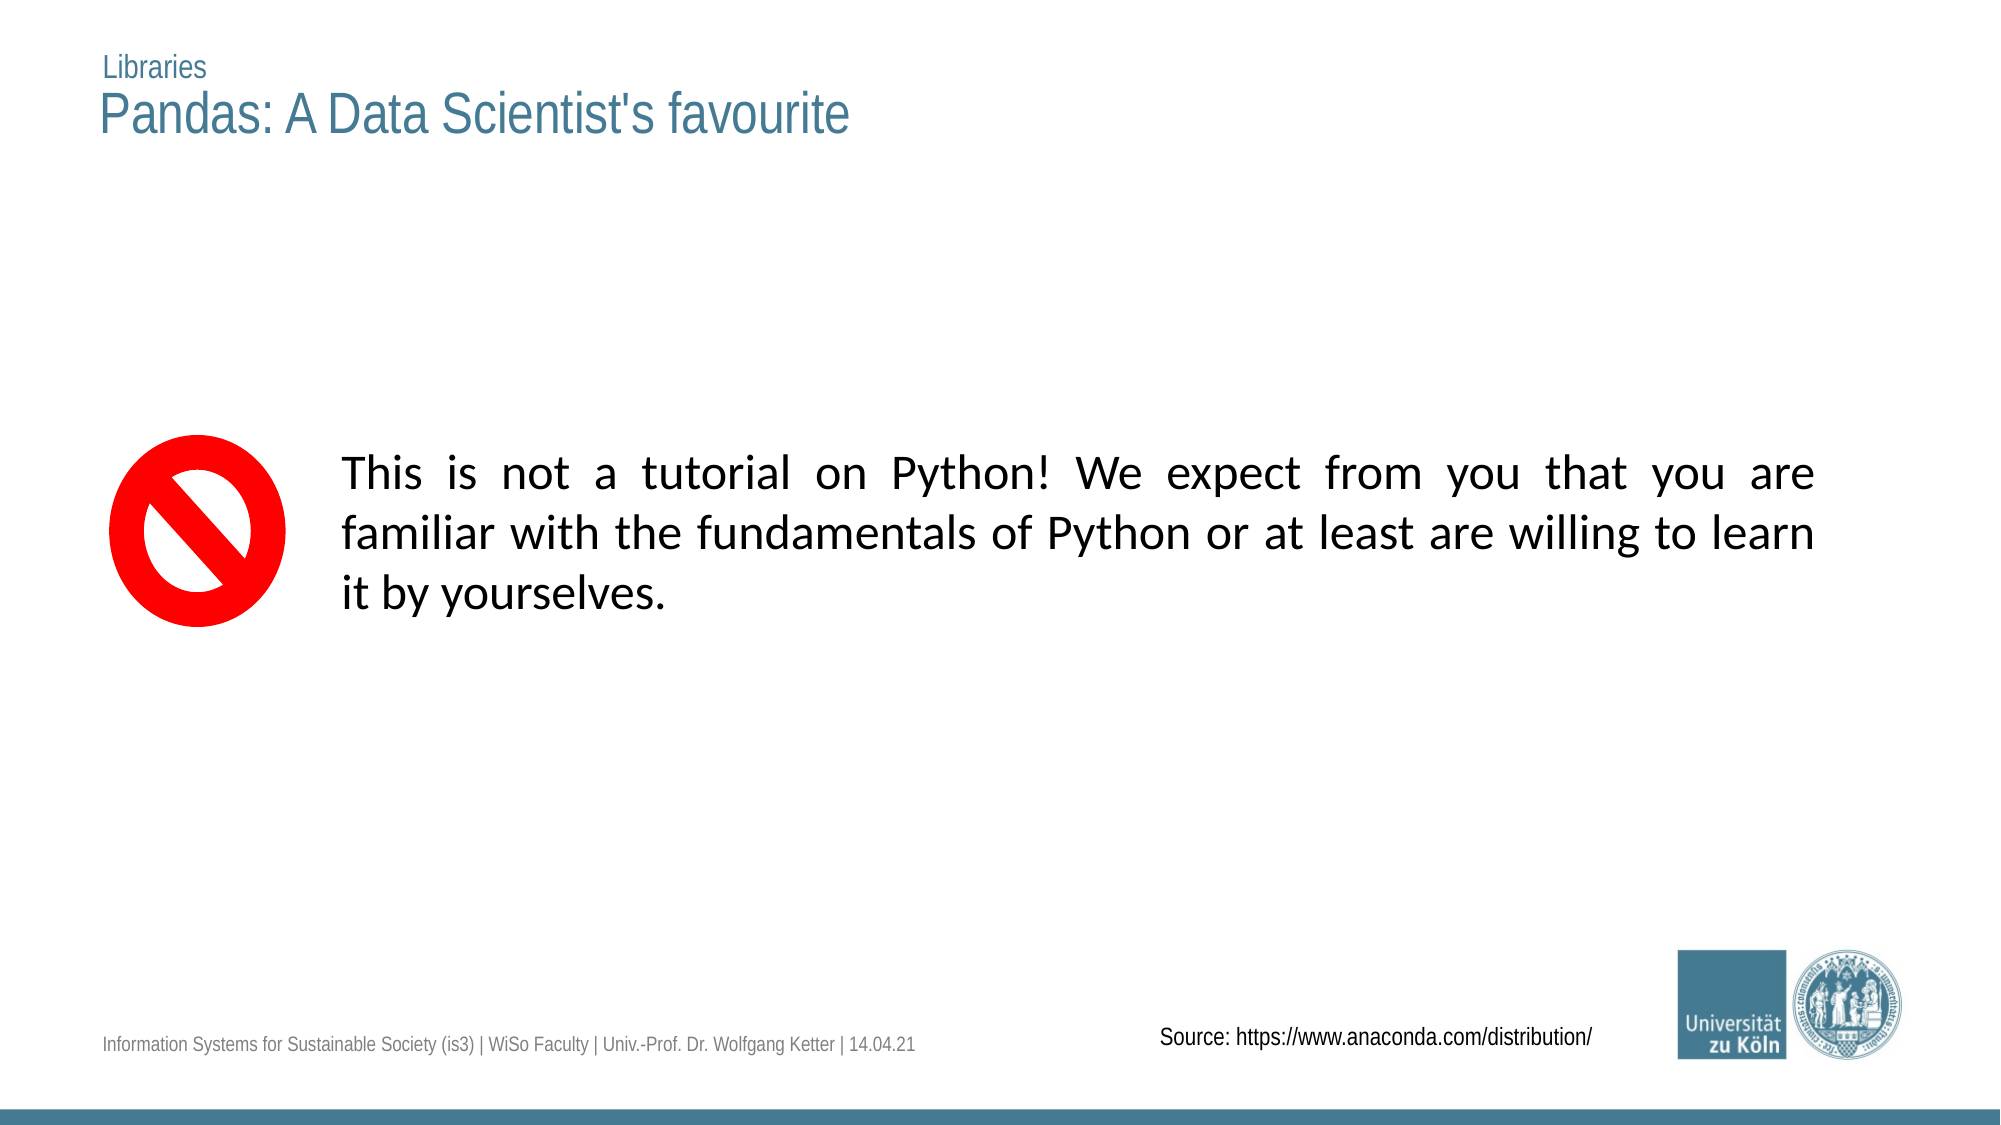

Libraries
Pandas: A Data Scientist's favourite

This is not a tutorial on Python! We expect from you that you are familiar with the fundamentals of Python or at least are willing to learn it by yourselves.

Source: https://www.anaconda.com/distribution/